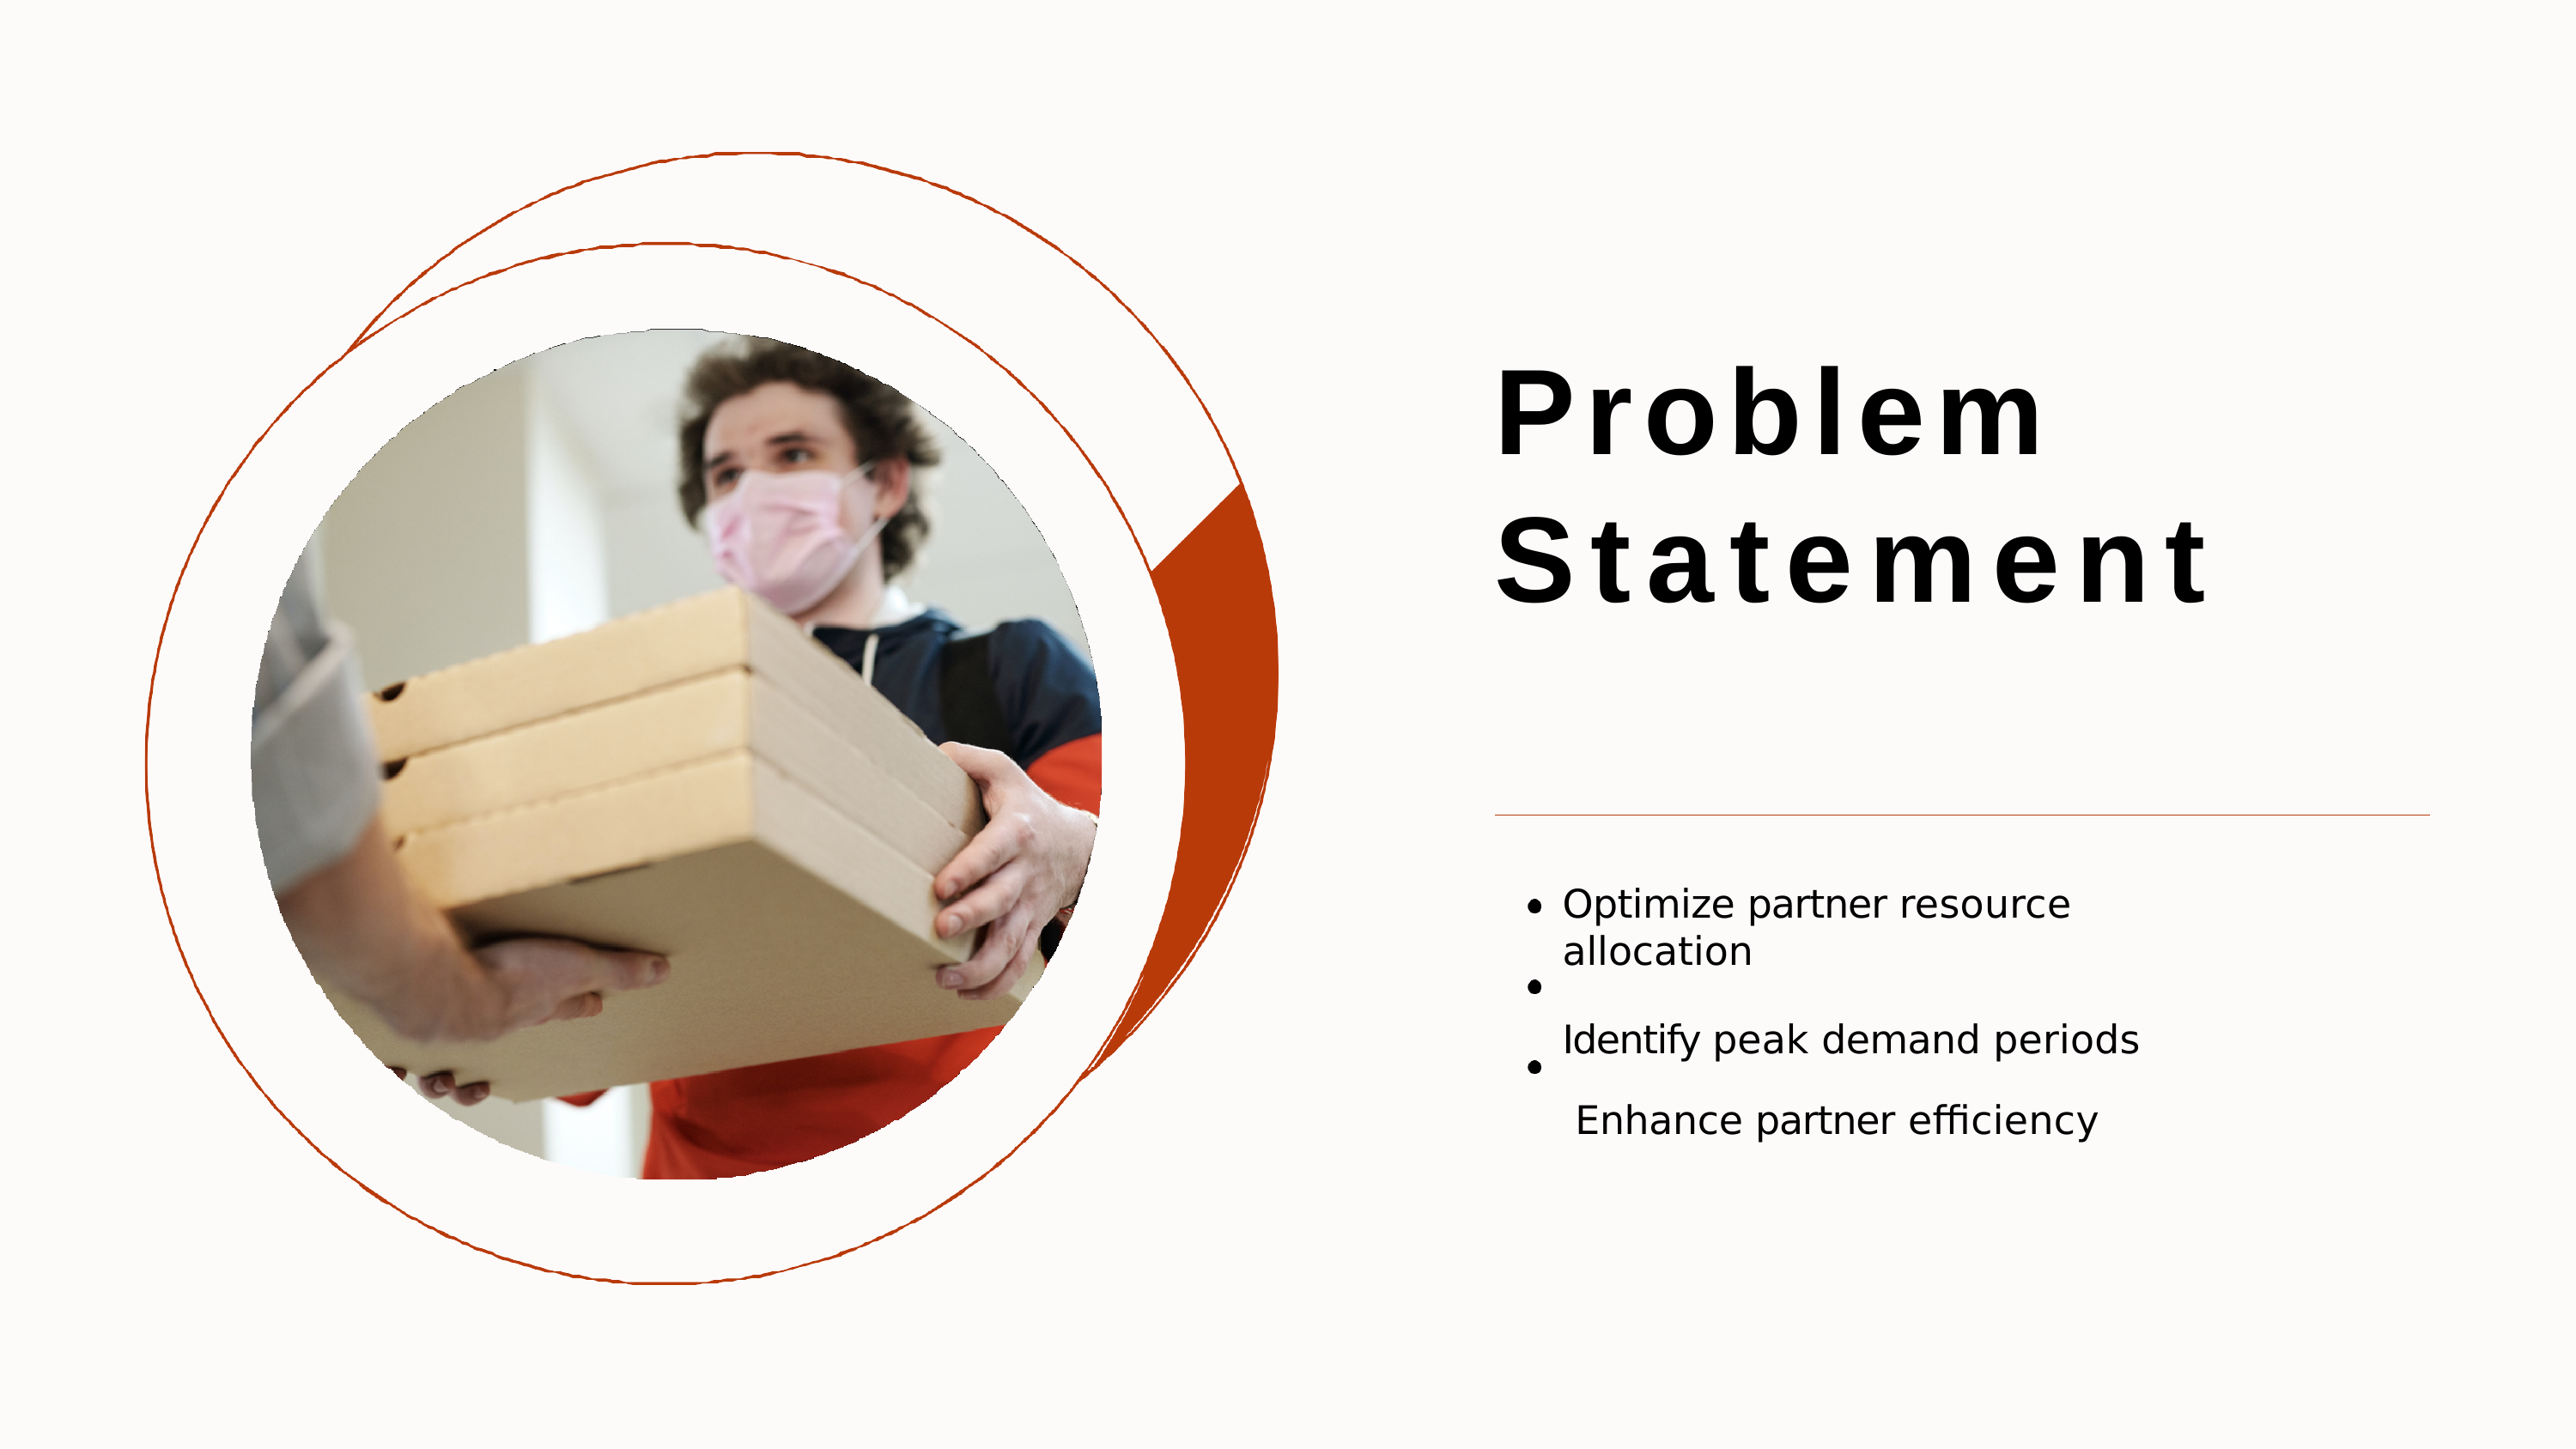

# Problem
Statement

Optimize partner resource allocation
Identify peak demand periods  Enhance partner efficiency